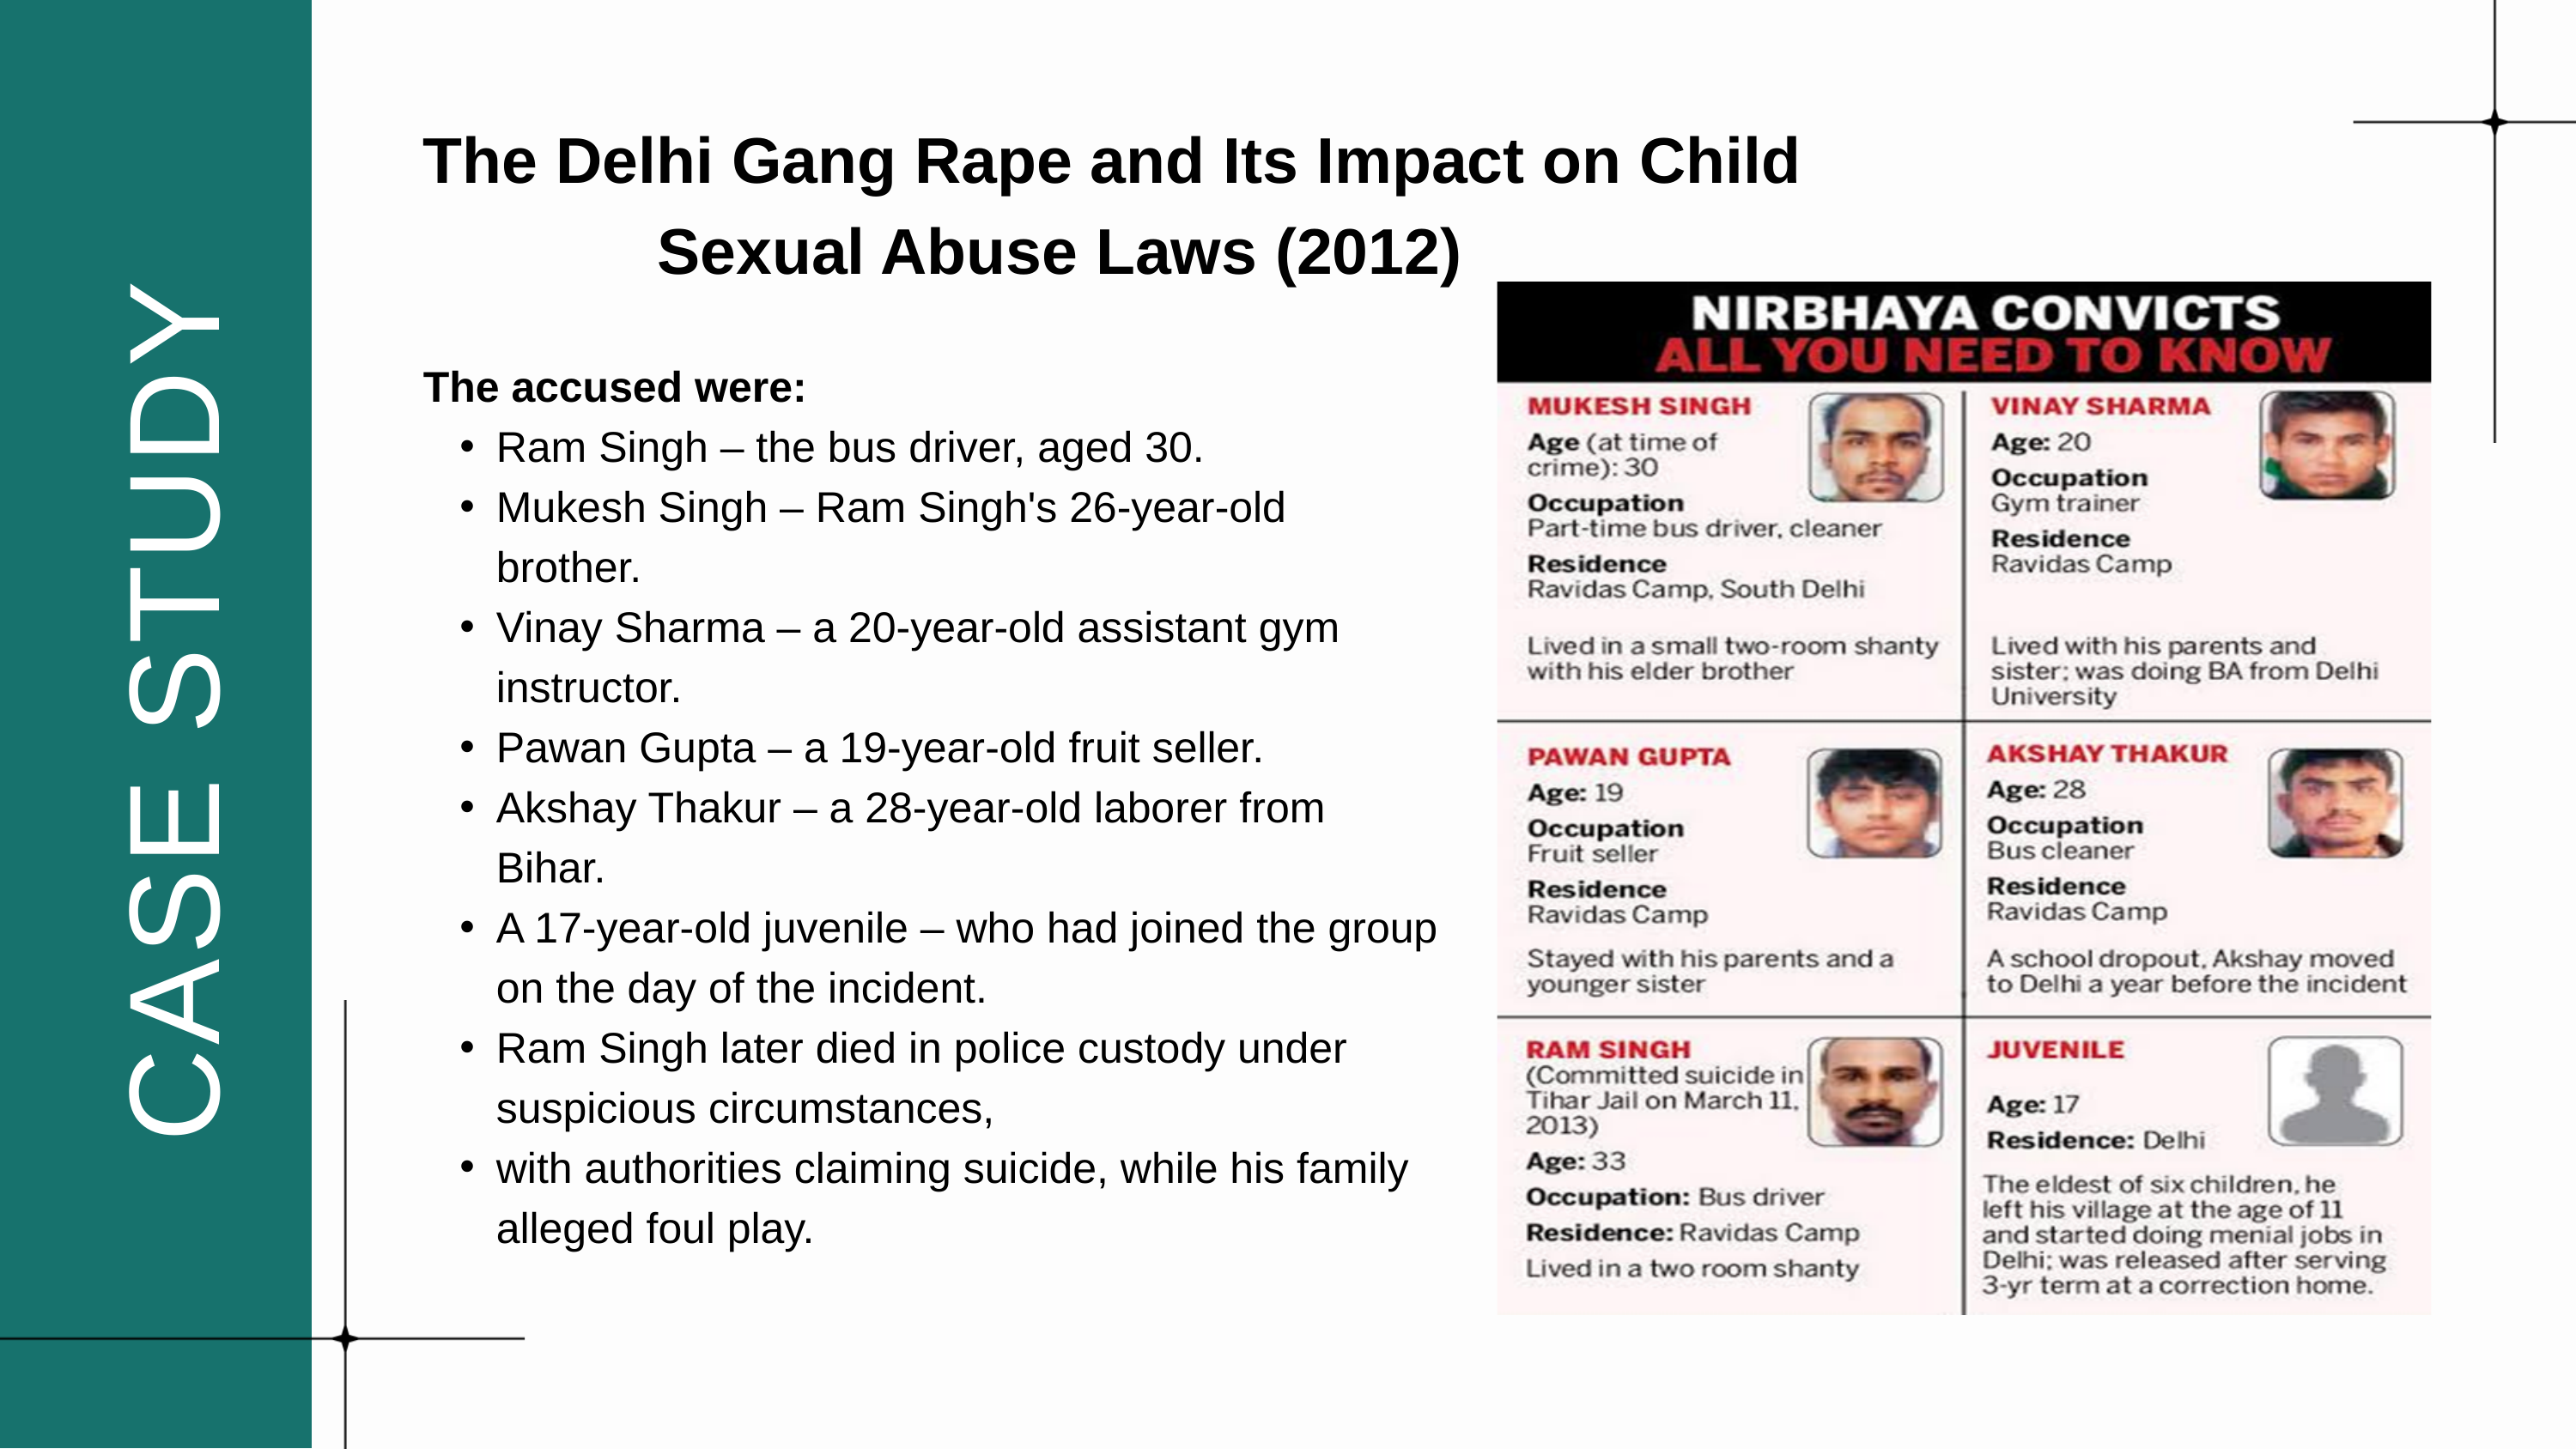

CASE STUDY
The Delhi Gang Rape and Its Impact on Child                                          Sexual Abuse Laws (2012)

The accused were:
Ram Singh – the bus driver, aged 30.
Mukesh Singh – Ram Singh's 26-year-old brother.
Vinay Sharma – a 20-year-old assistant gym instructor.
Pawan Gupta – a 19-year-old fruit seller.
Akshay Thakur – a 28-year-old laborer from Bihar.
A 17-year-old juvenile – who had joined the group on the day of the incident.
Ram Singh later died in police custody under suspicious circumstances,
with authorities claiming suicide, while his family alleged foul play.